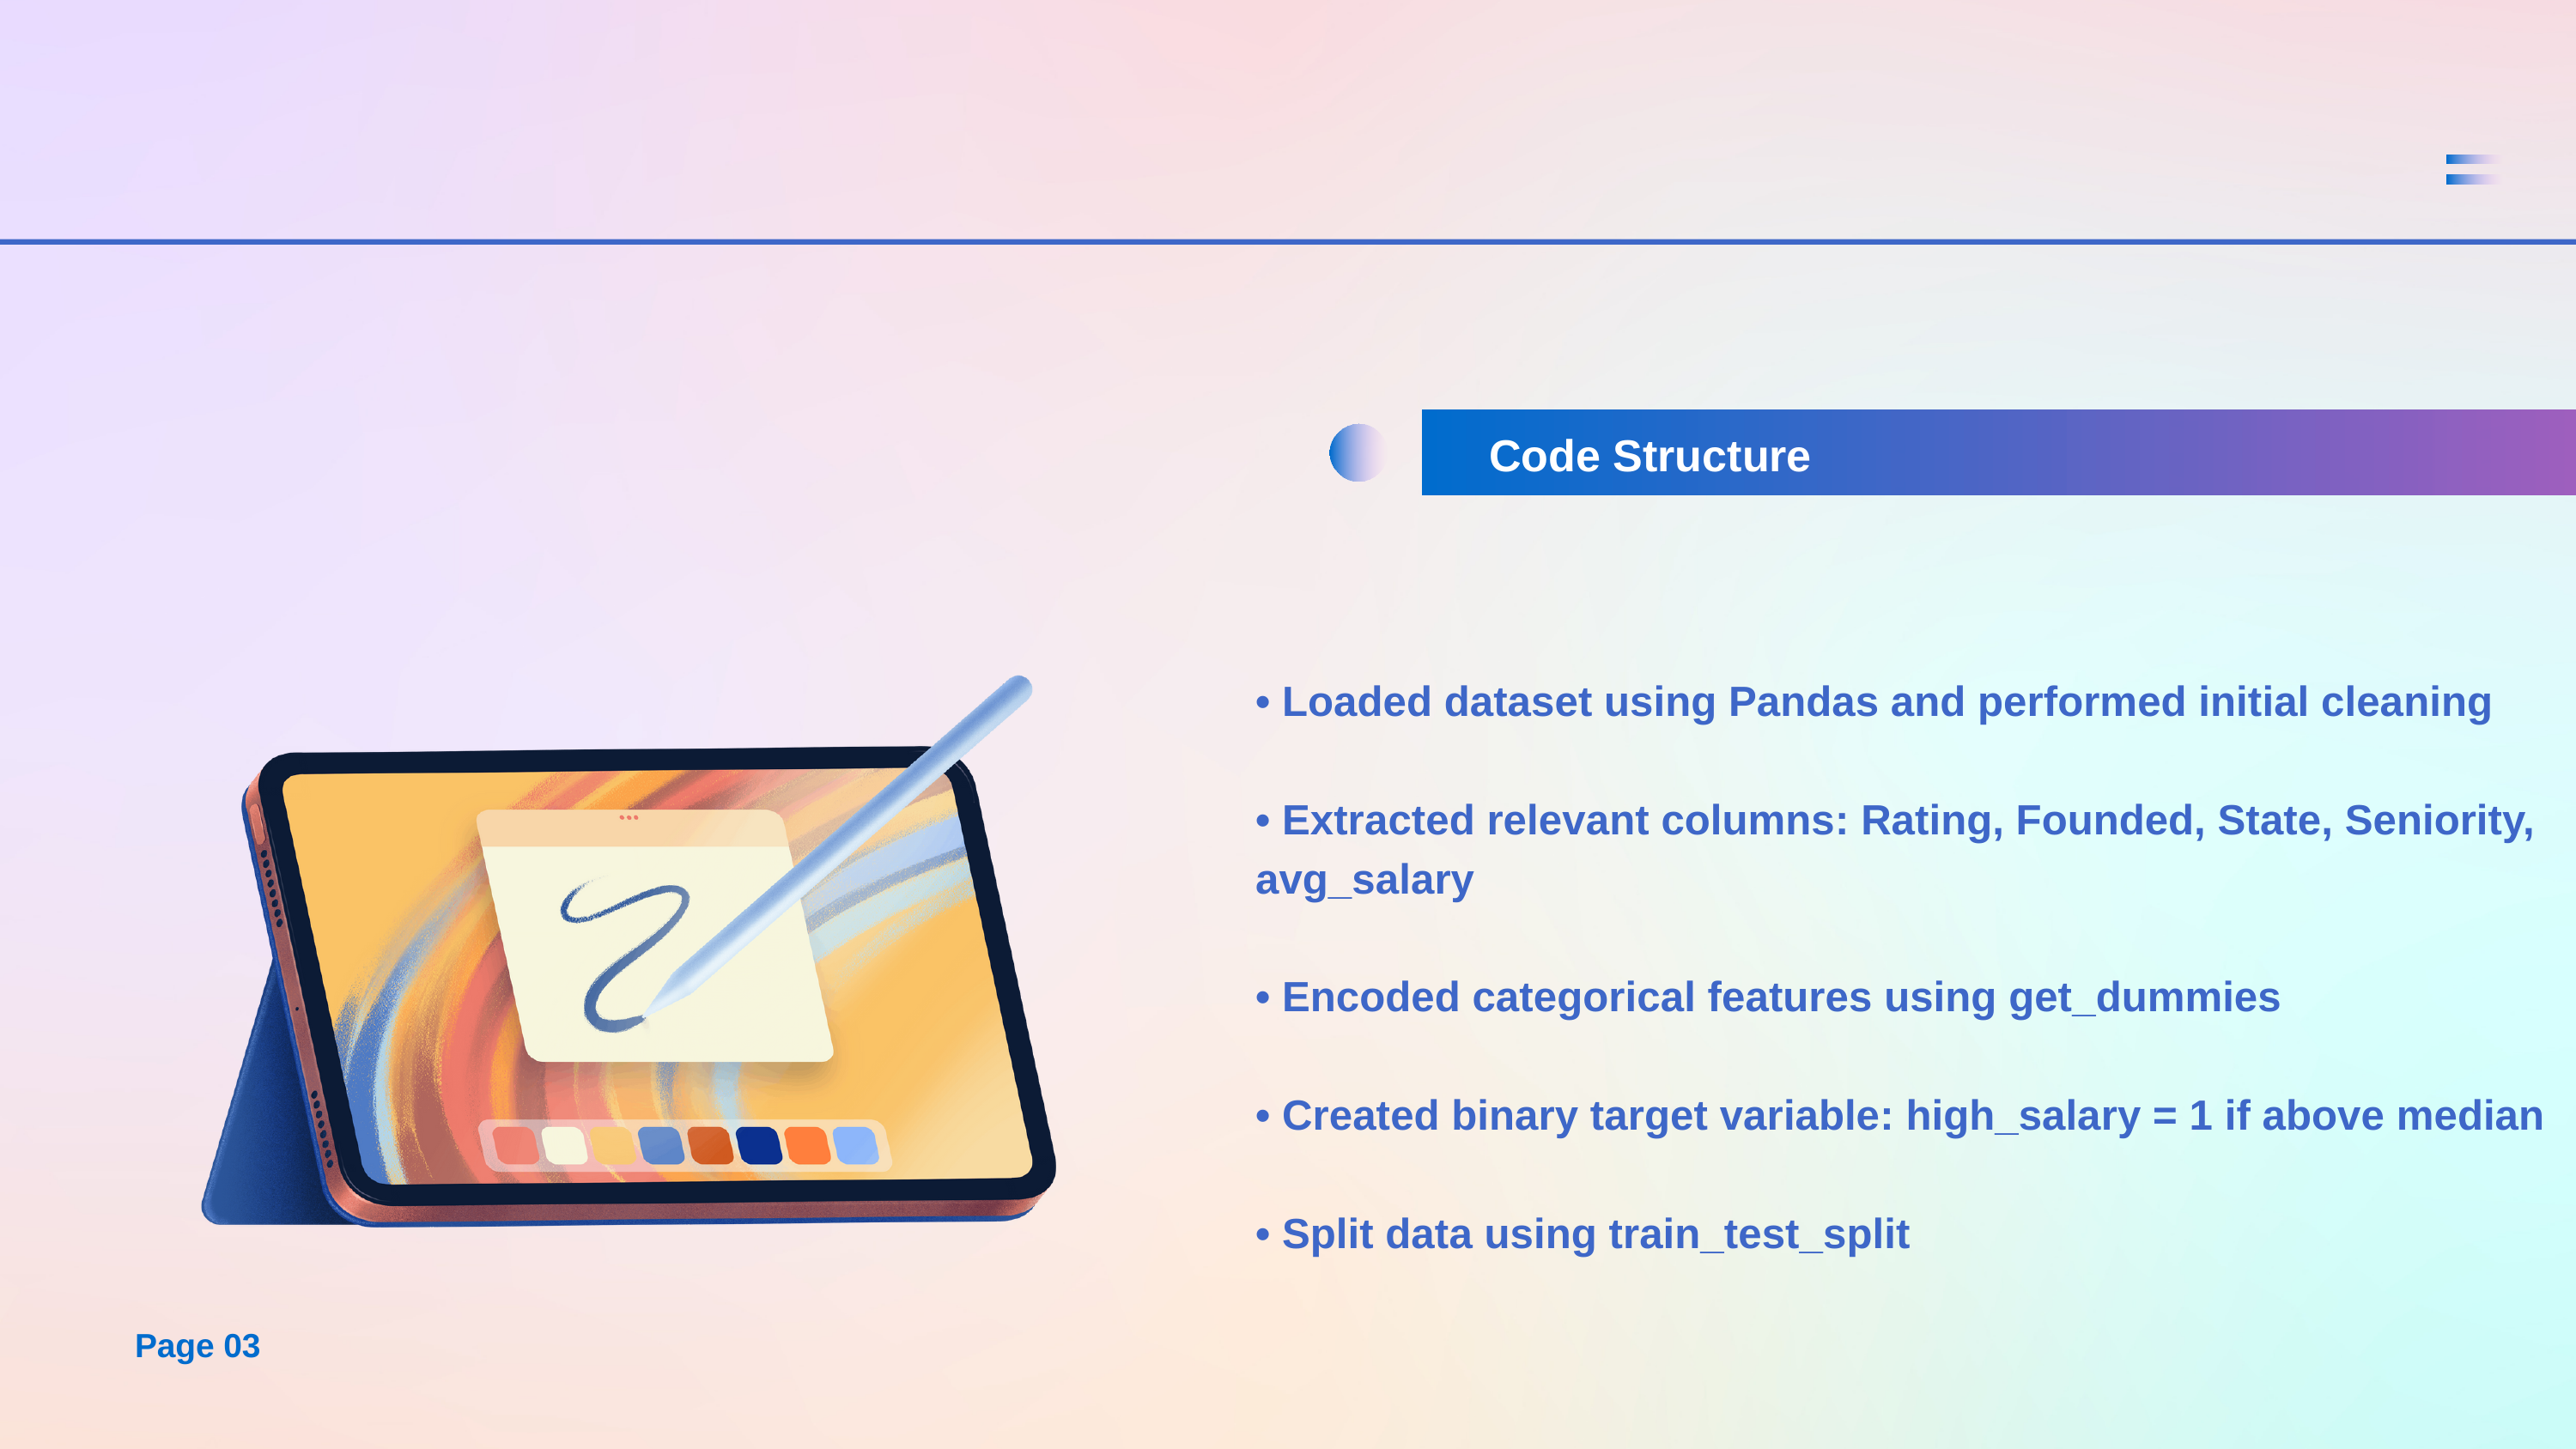

Code Structure
• Loaded dataset using Pandas and performed initial cleaning

• Extracted relevant columns: Rating, Founded, State, Seniority, avg_salary

• Encoded categorical features using get_dummies

• Created binary target variable: high_salary = 1 if above median

• Split data using train_test_split

Page 03